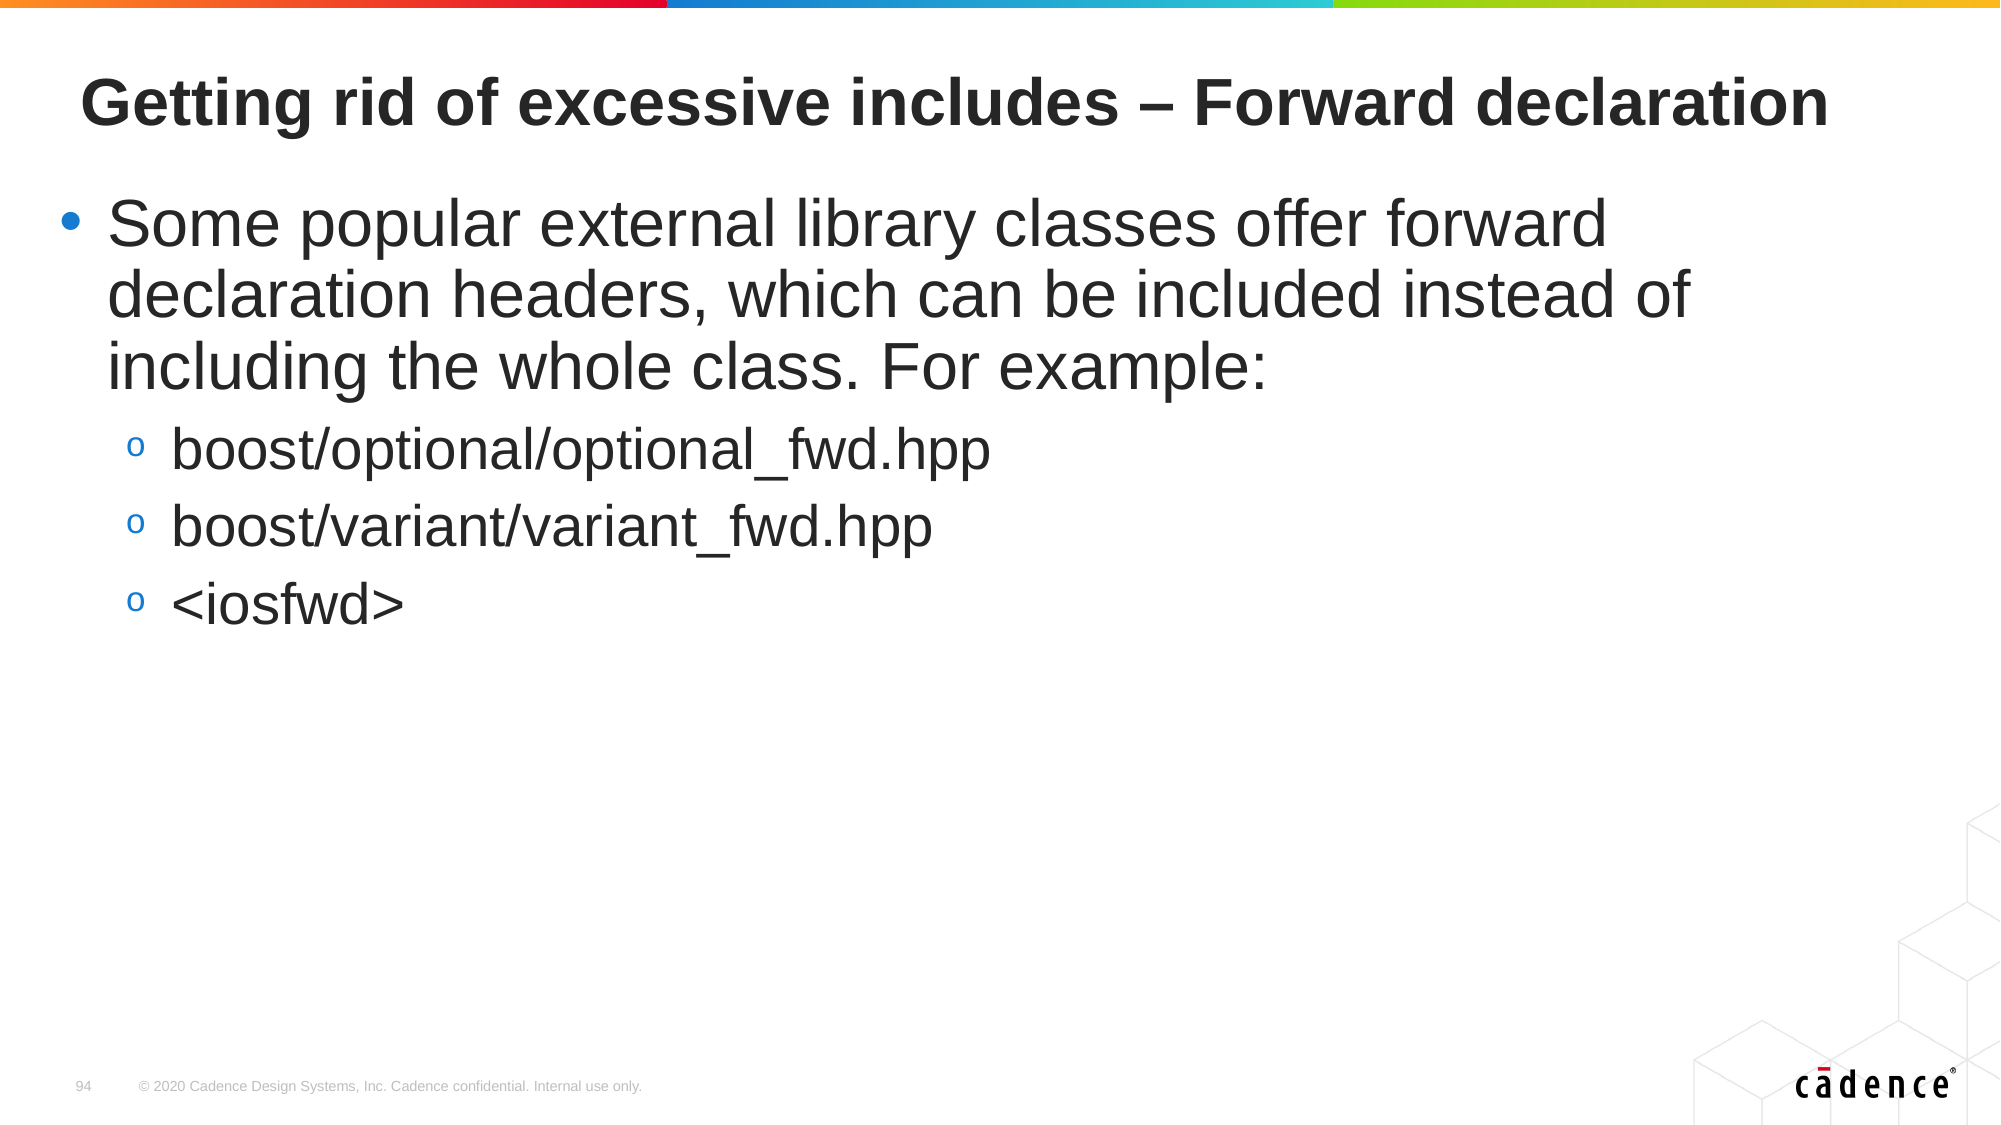

# Getting rid of excessive includes – Forward declaration
Some popular external library classes offer forward declaration headers, which can be included instead of including the whole class. For example:
boost/optional/optional_fwd.hpp
boost/variant/variant_fwd.hpp
<iosfwd>